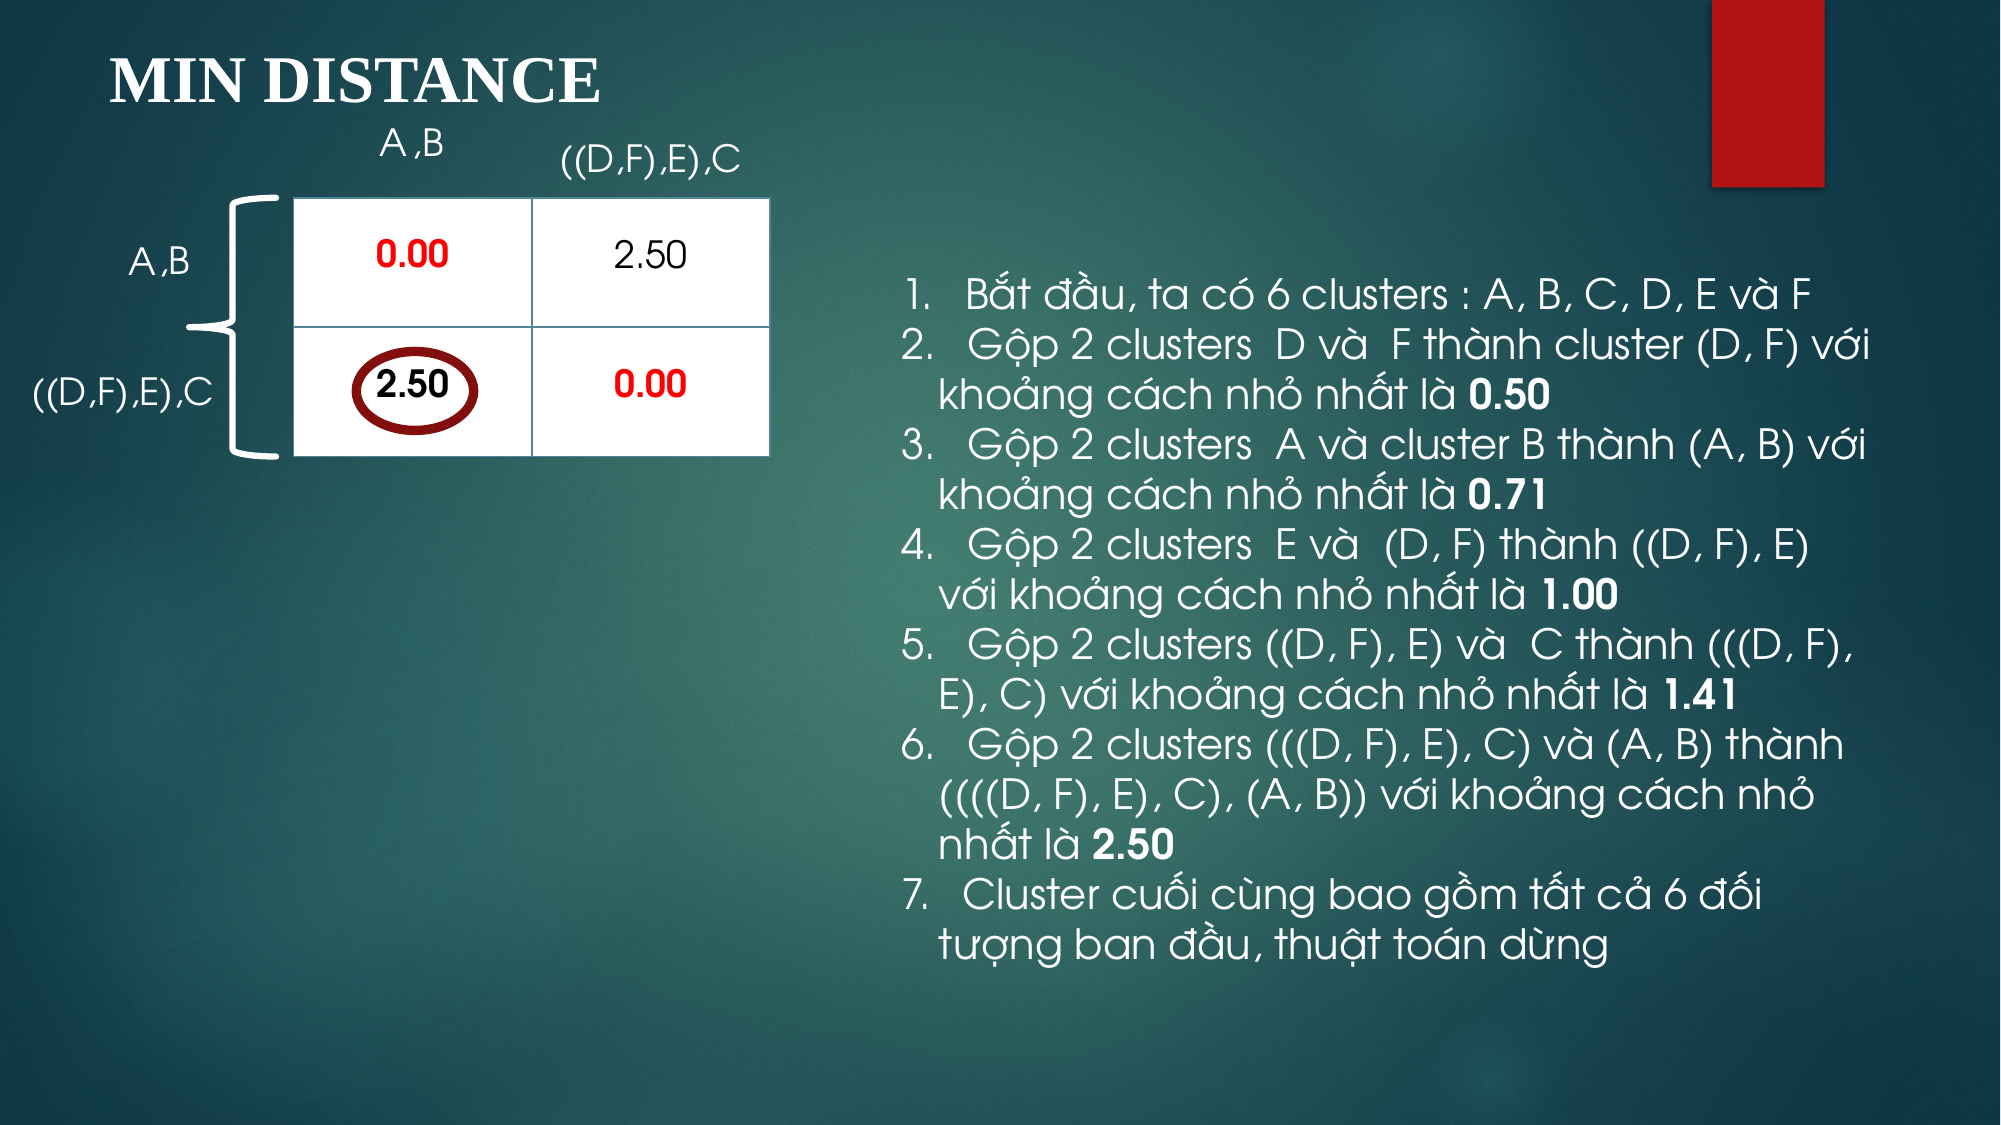

MIN DISTANCE
,B
A
((D,F),E),C

| 0.00 | 2.50 |
| --- | --- |
| 2.50 | 0.00 |
,B
A
1.      Bắt đầu, ta có 6 clusters : A, B, C, D, E và F
2.      Gộp 2 clusters  D và  F thành cluster (D, F) với khoảng cách nhỏ nhất là 0.50
3.      Gộp 2 clusters  A và cluster B thành (A, B) với khoảng cách nhỏ nhất là 0.71
4.      Gộp 2 clusters  E và  (D, F) thành ((D, F), E) với khoảng cách nhỏ nhất là 1.00
5.      Gộp 2 clusters ((D, F), E) và  C thành (((D, F), E), C) với khoảng cách nhỏ nhất là 1.41
6.      Gộp 2 clusters (((D, F), E), C) và (A, B) thành ((((D, F), E), C), (A, B)) với khoảng cách nhỏ nhất là 2.50
7.      Cluster cuối cùng bao gồm tất cả 6 đối tượng ban đầu, thuật toán dừng

((D,F),E),C